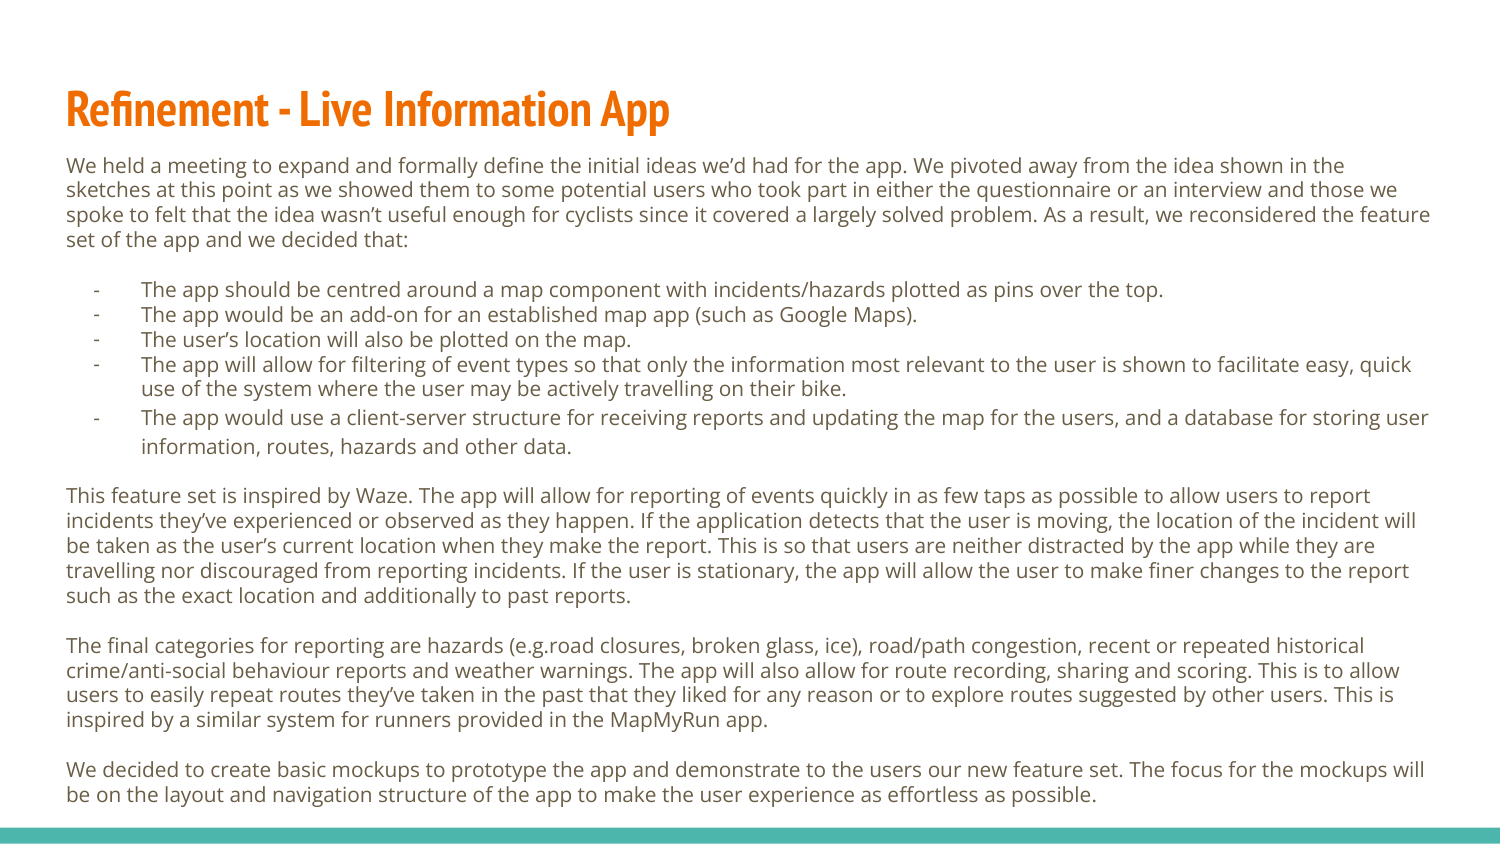

# Refinement - Live Information App
We held a meeting to expand and formally define the initial ideas we’d had for the app. We pivoted away from the idea shown in the sketches at this point as we showed them to some potential users who took part in either the questionnaire or an interview and those we spoke to felt that the idea wasn’t useful enough for cyclists since it covered a largely solved problem. As a result, we reconsidered the feature set of the app and we decided that:
The app should be centred around a map component with incidents/hazards plotted as pins over the top.
The app would be an add-on for an established map app (such as Google Maps).
The user’s location will also be plotted on the map.
The app will allow for filtering of event types so that only the information most relevant to the user is shown to facilitate easy, quick use of the system where the user may be actively travelling on their bike.
The app would use a client-server structure for receiving reports and updating the map for the users, and a database for storing user information, routes, hazards and other data.
This feature set is inspired by Waze. The app will allow for reporting of events quickly in as few taps as possible to allow users to report incidents they’ve experienced or observed as they happen. If the application detects that the user is moving, the location of the incident will be taken as the user’s current location when they make the report. This is so that users are neither distracted by the app while they are travelling nor discouraged from reporting incidents. If the user is stationary, the app will allow the user to make finer changes to the report such as the exact location and additionally to past reports.
The final categories for reporting are hazards (e.g.road closures, broken glass, ice), road/path congestion, recent or repeated historical crime/anti-social behaviour reports and weather warnings. The app will also allow for route recording, sharing and scoring. This is to allow users to easily repeat routes they’ve taken in the past that they liked for any reason or to explore routes suggested by other users. This is inspired by a similar system for runners provided in the MapMyRun app.
We decided to create basic mockups to prototype the app and demonstrate to the users our new feature set. The focus for the mockups will be on the layout and navigation structure of the app to make the user experience as effortless as possible.